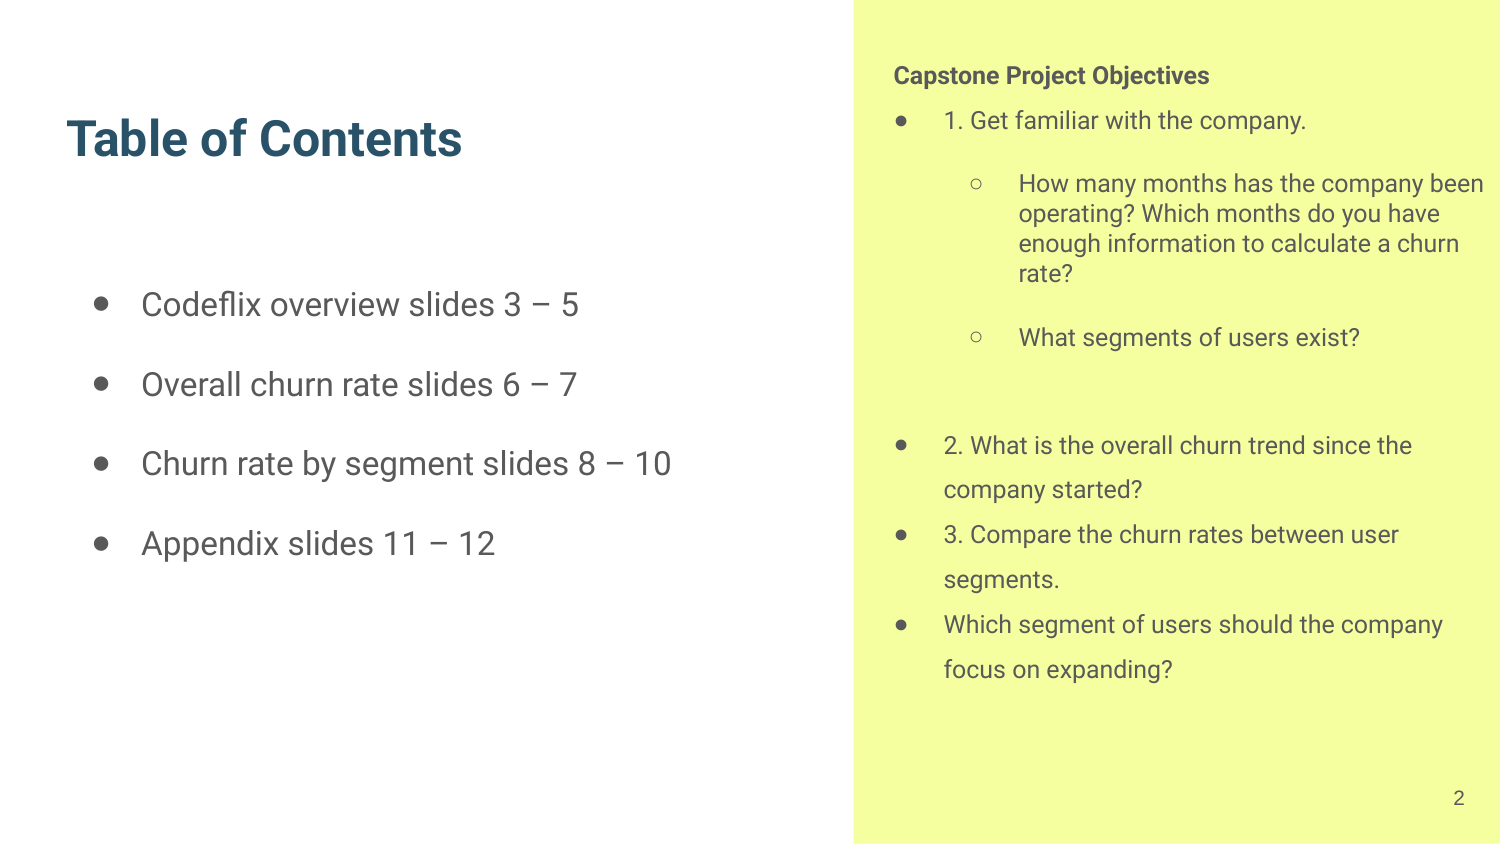

Capstone Project Objectives
1. Get familiar with the company.
How many months has the company been operating? Which months do you have enough information to calculate a churn rate?
What segments of users exist?

2. What is the overall churn trend since the company started?
3. Compare the churn rates between user segments.
Which segment of users should the company focus on expanding?

# Table of Contents
Codeflix overview slides 3 – 5
Overall churn rate slides 6 – 7
Churn rate by segment slides 8 – 10
Appendix slides 11 – 12
2